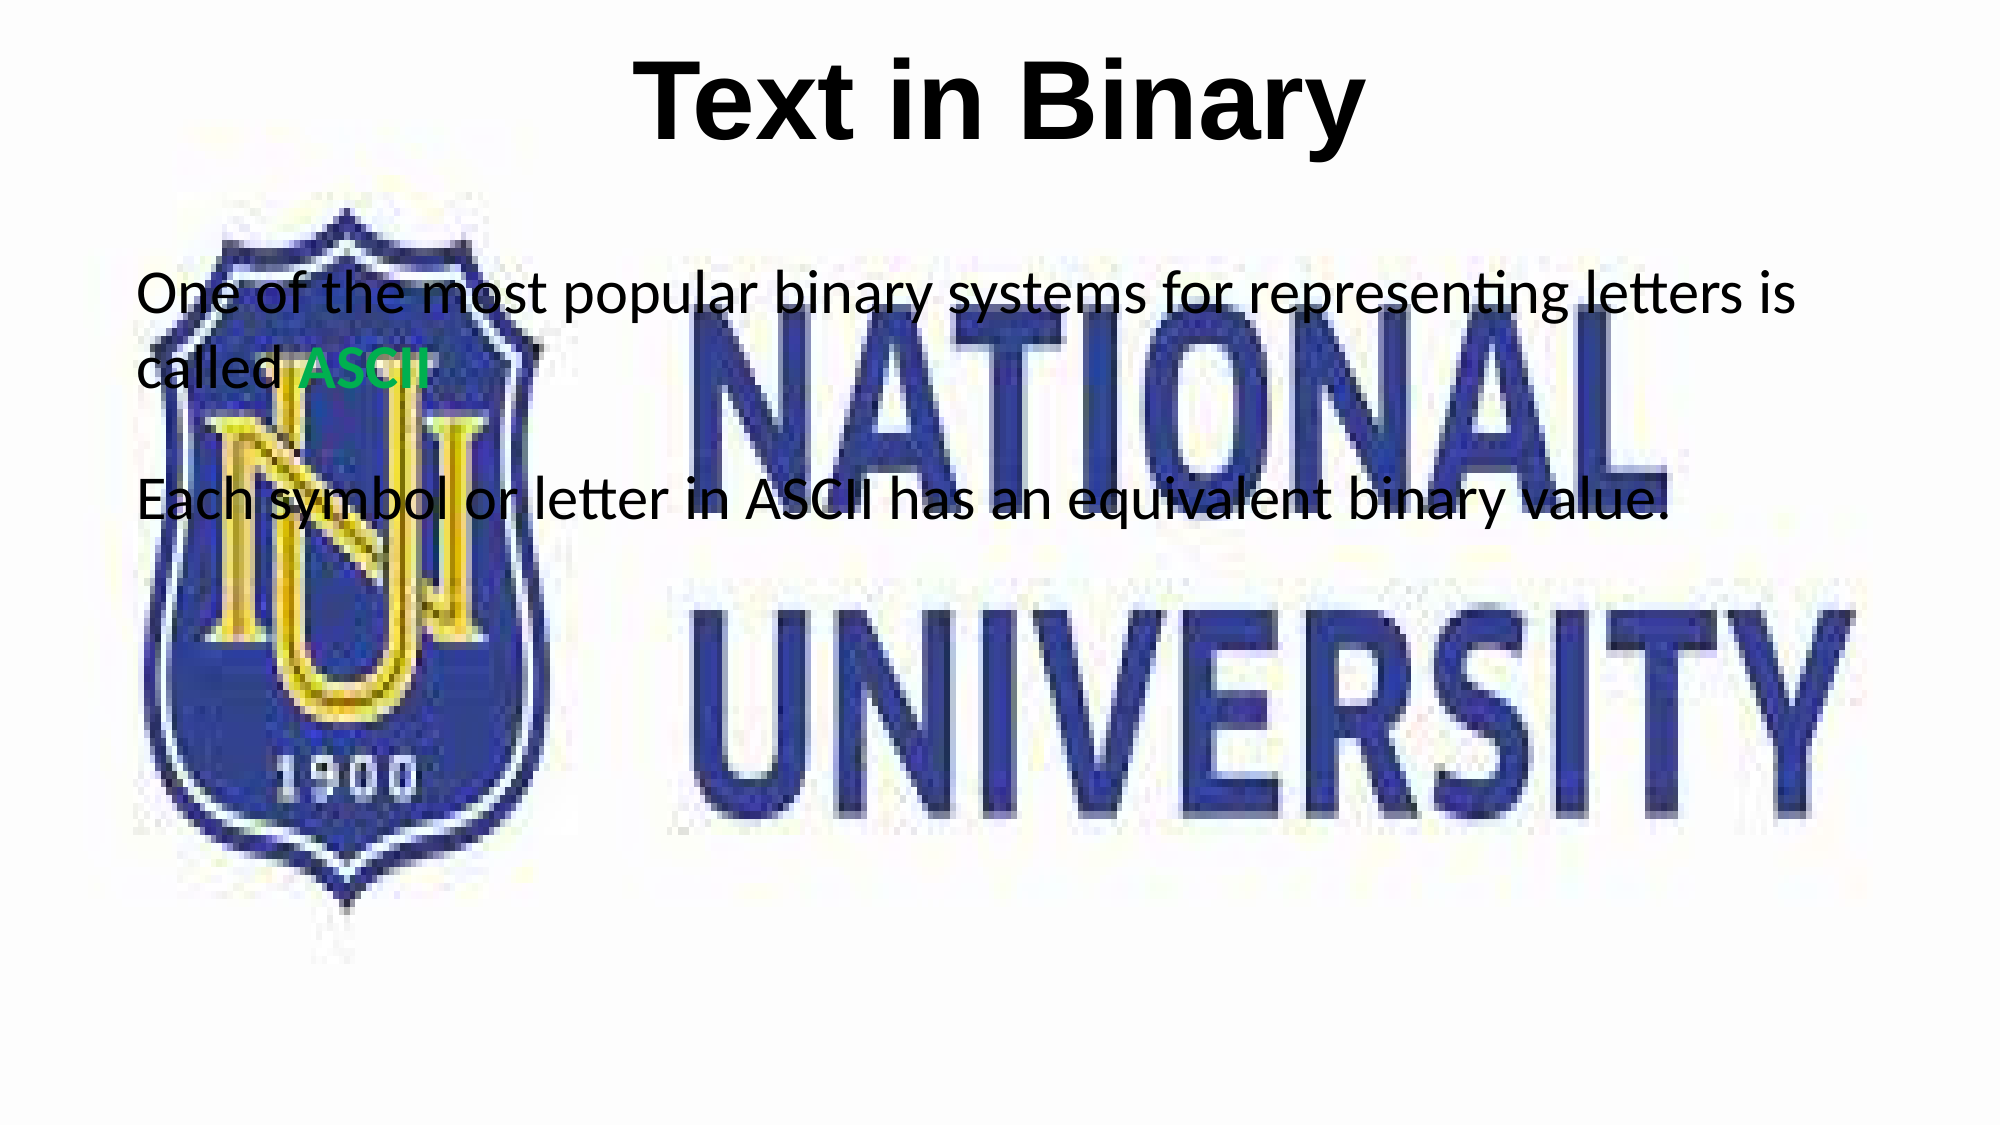

Text in Binary
One of the most popular binary systems for representing letters is called ASCII
Each symbol or letter in ASCII has an equivalent binary value.